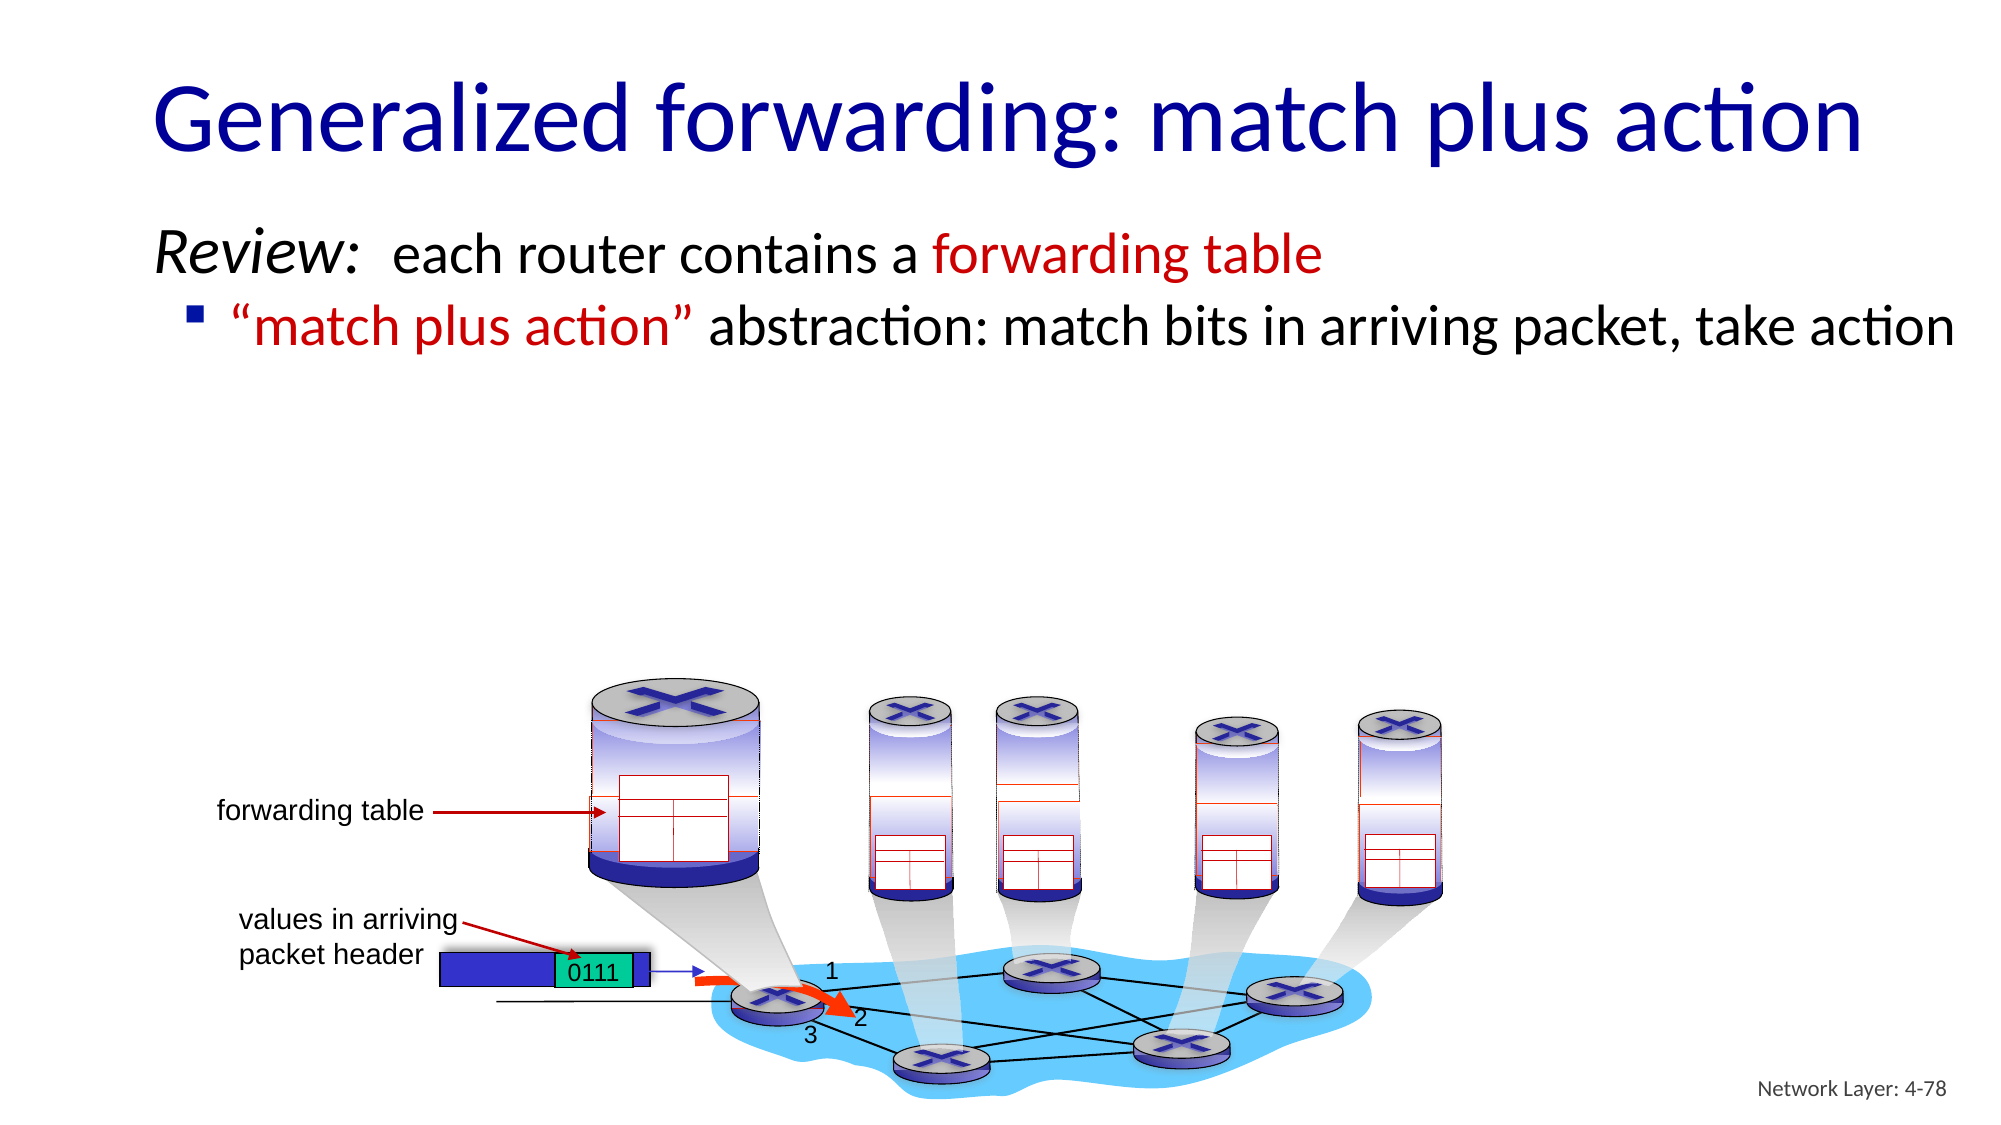

# Generalized forwarding: match plus action
Review:  each router contains a forwarding table
“match plus action” abstraction: match bits in arriving packet, take action

forwarding table
values in arriving
packet header

0111

1

2
3

Network Layer: 4-78